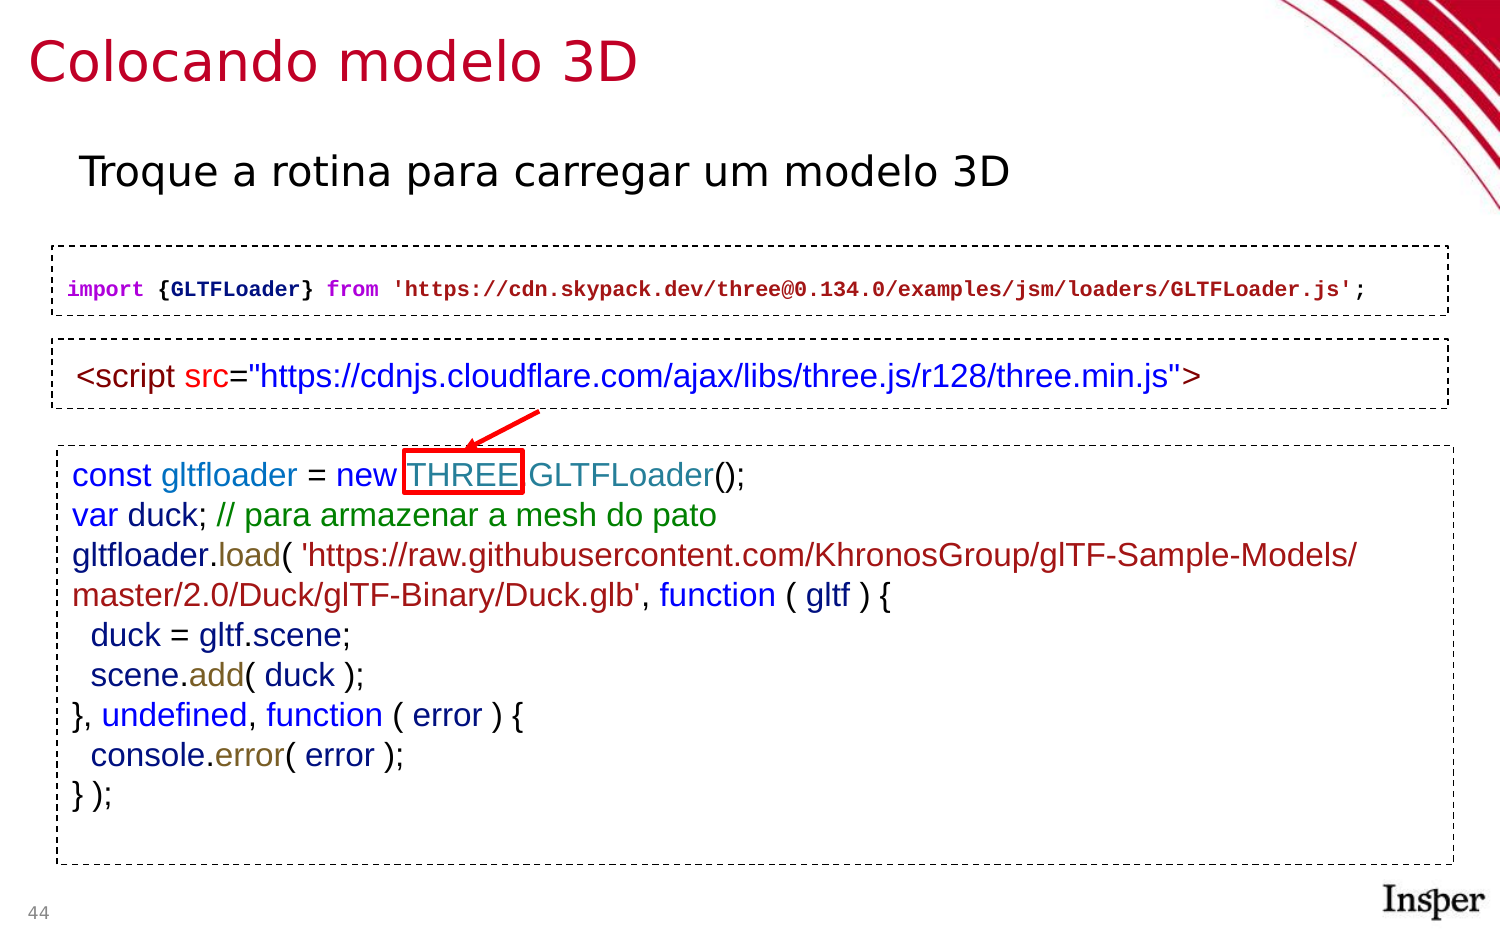

# Colocando modelo 3D
Troque a rotina para carregar um modelo 3D
import {GLTFLoader} from 'https://cdn.skypack.dev/three@0.134.0/examples/jsm/loaders/GLTFLoader.js';
 <script src="https://cdnjs.cloudflare.com/ajax/libs/three.js/r128/three.min.js">
const gltfloader = new THREE.GLTFLoader();
var duck; // para armazenar a mesh do pato
gltfloader.load( 'https://raw.githubusercontent.com/KhronosGroup/glTF-Sample-Models/master/2.0/Duck/glTF-Binary/Duck.glb', function ( gltf ) {
  duck = gltf.scene;
  scene.add( duck );
}, undefined, function ( error ) {
  console.error( error );
} );

44